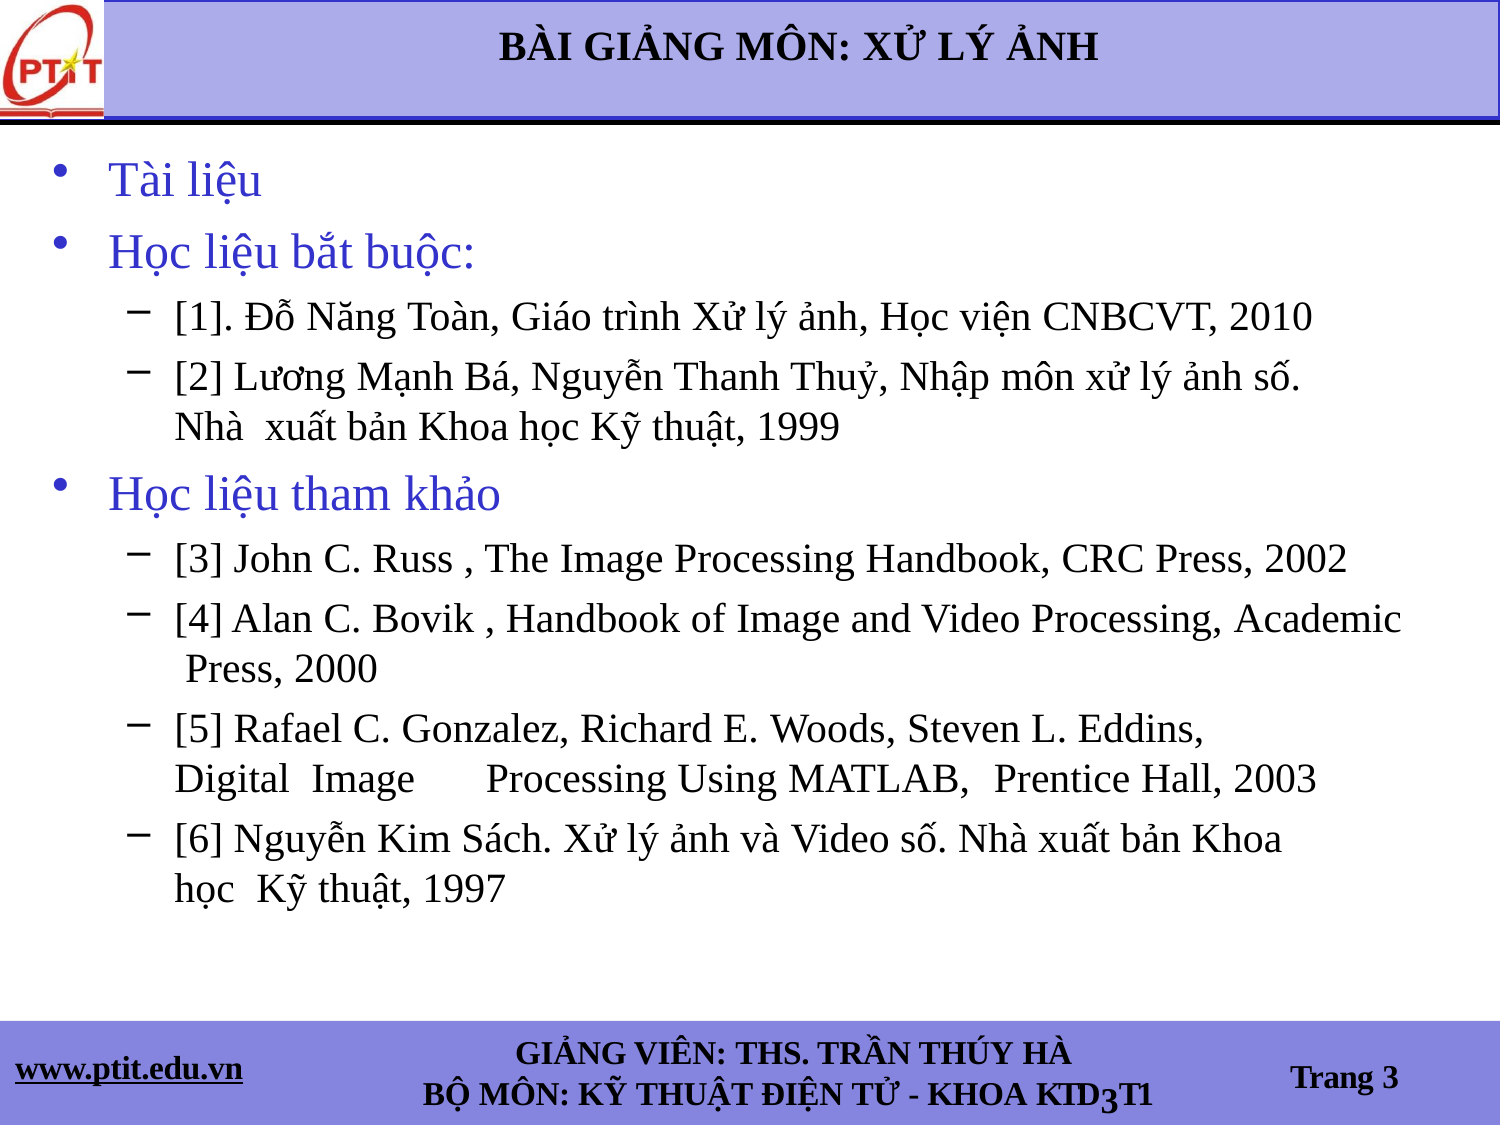

BÀI GIẢNG MÔN: XỬ LÝ ẢNH

Tài liệu
Học liệu bắt buộc:
[1]. Đỗ Năng Toàn, Giáo trình Xử lý ảnh, Học viện CNBCVT, 2010
[2] Lương Mạnh Bá, Nguyễn Thanh Thuỷ, Nhập môn xử lý ảnh số. Nhà  xuất bản Khoa học Kỹ thuật, 1999
Học liệu tham khảo
[3] John C. Russ , The Image Processing Handbook, CRC Press, 2002
[4] Alan C. Bovik , Handbook of Image and Video Processing, Academic  Press, 2000
[5] Rafael C. Gonzalez, Richard E. Woods, Steven L. Eddins, Digital  Image	Processing Using MATLAB,	Prentice Hall, 2003
[6] Nguyễn Kim Sách. Xử lý ảnh và Video số. Nhà xuất bản Khoa học  Kỹ thuật, 1997

GIẢNG VIÊN: THS. TRẦN THÚY HÀ
BỘ MÔN: KỸ THUẬT ĐIỆN TỬ - KHOA KTD3T1
www.ptit.edu.vn
Trang 3